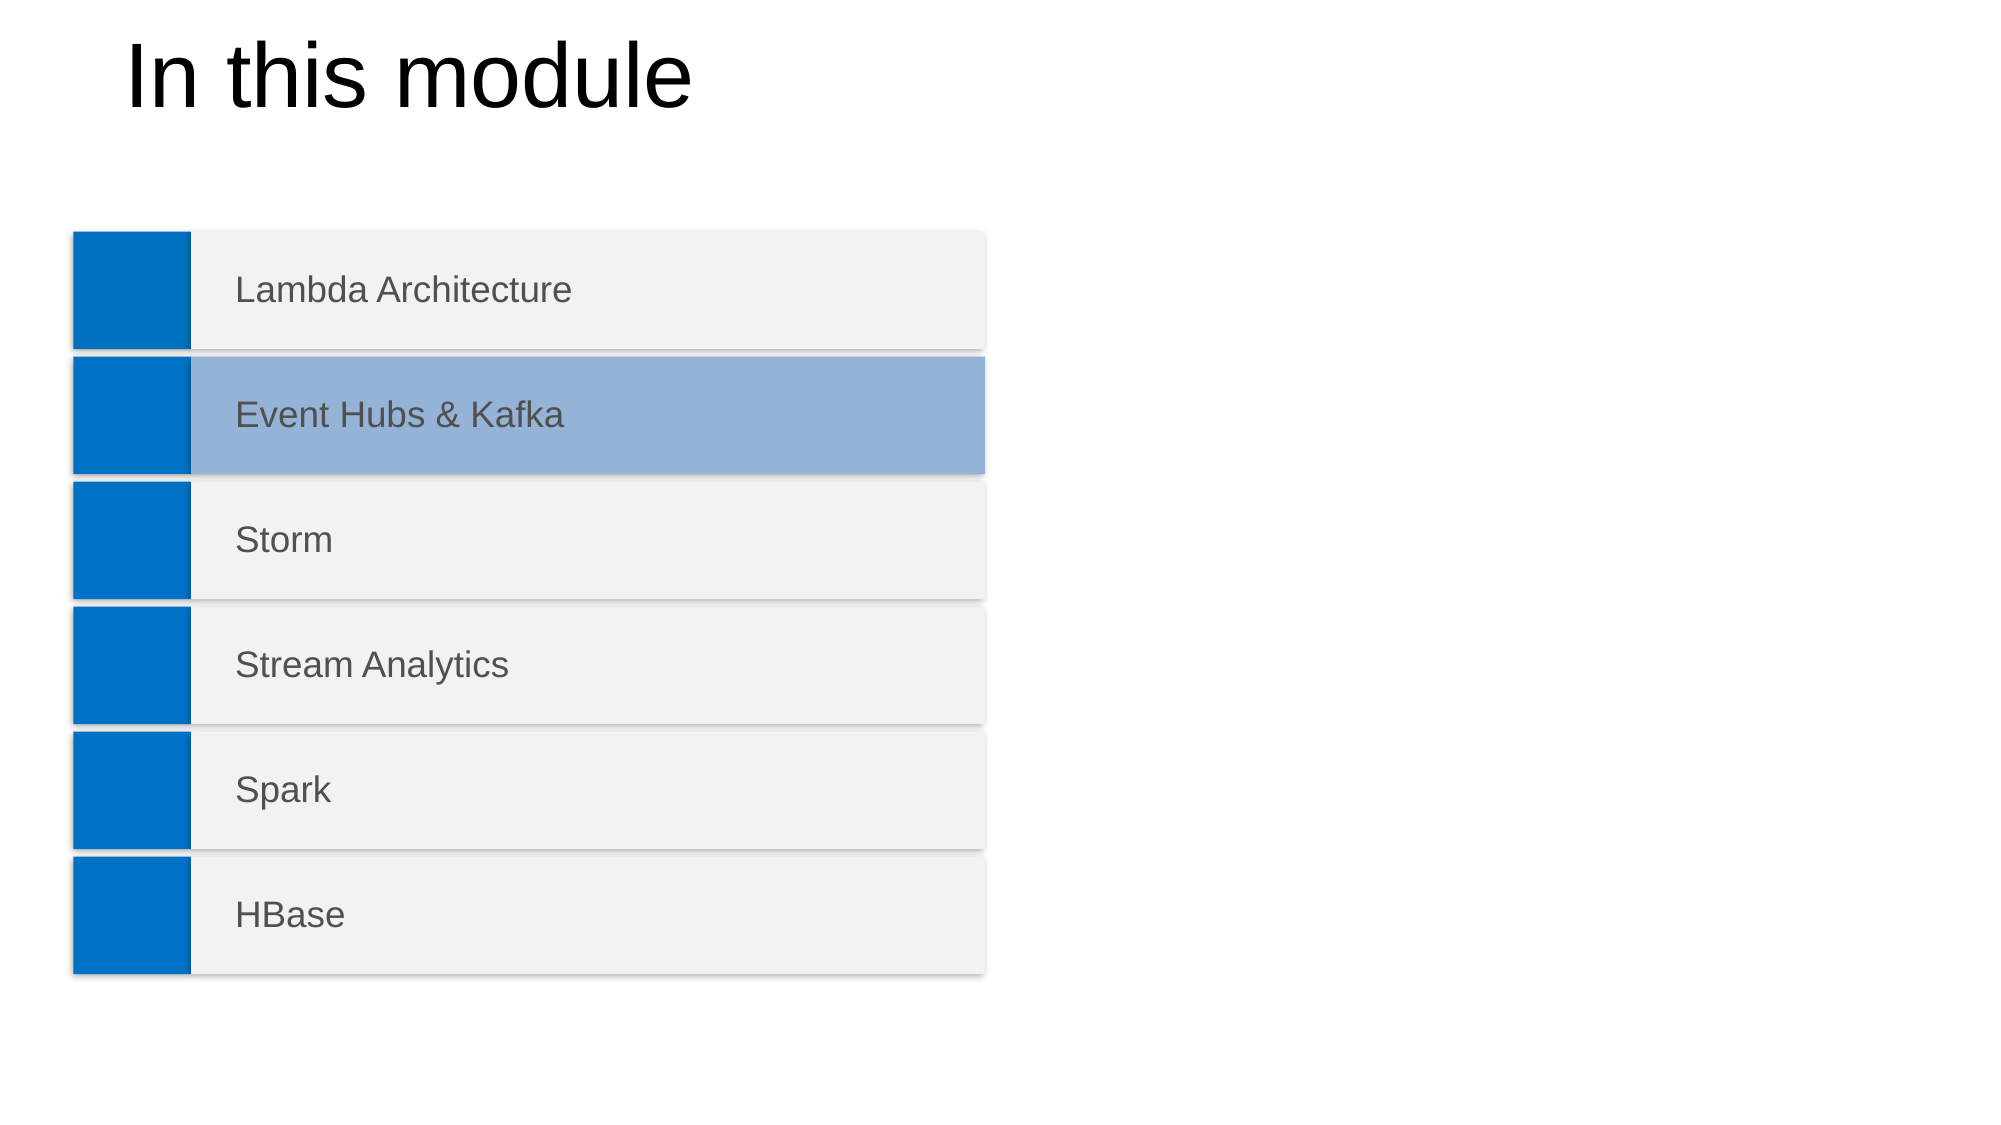

In this module

Lambda Architecture

Event Hubs & Kafka

Storm

Stream Analytics

Spark

HBase